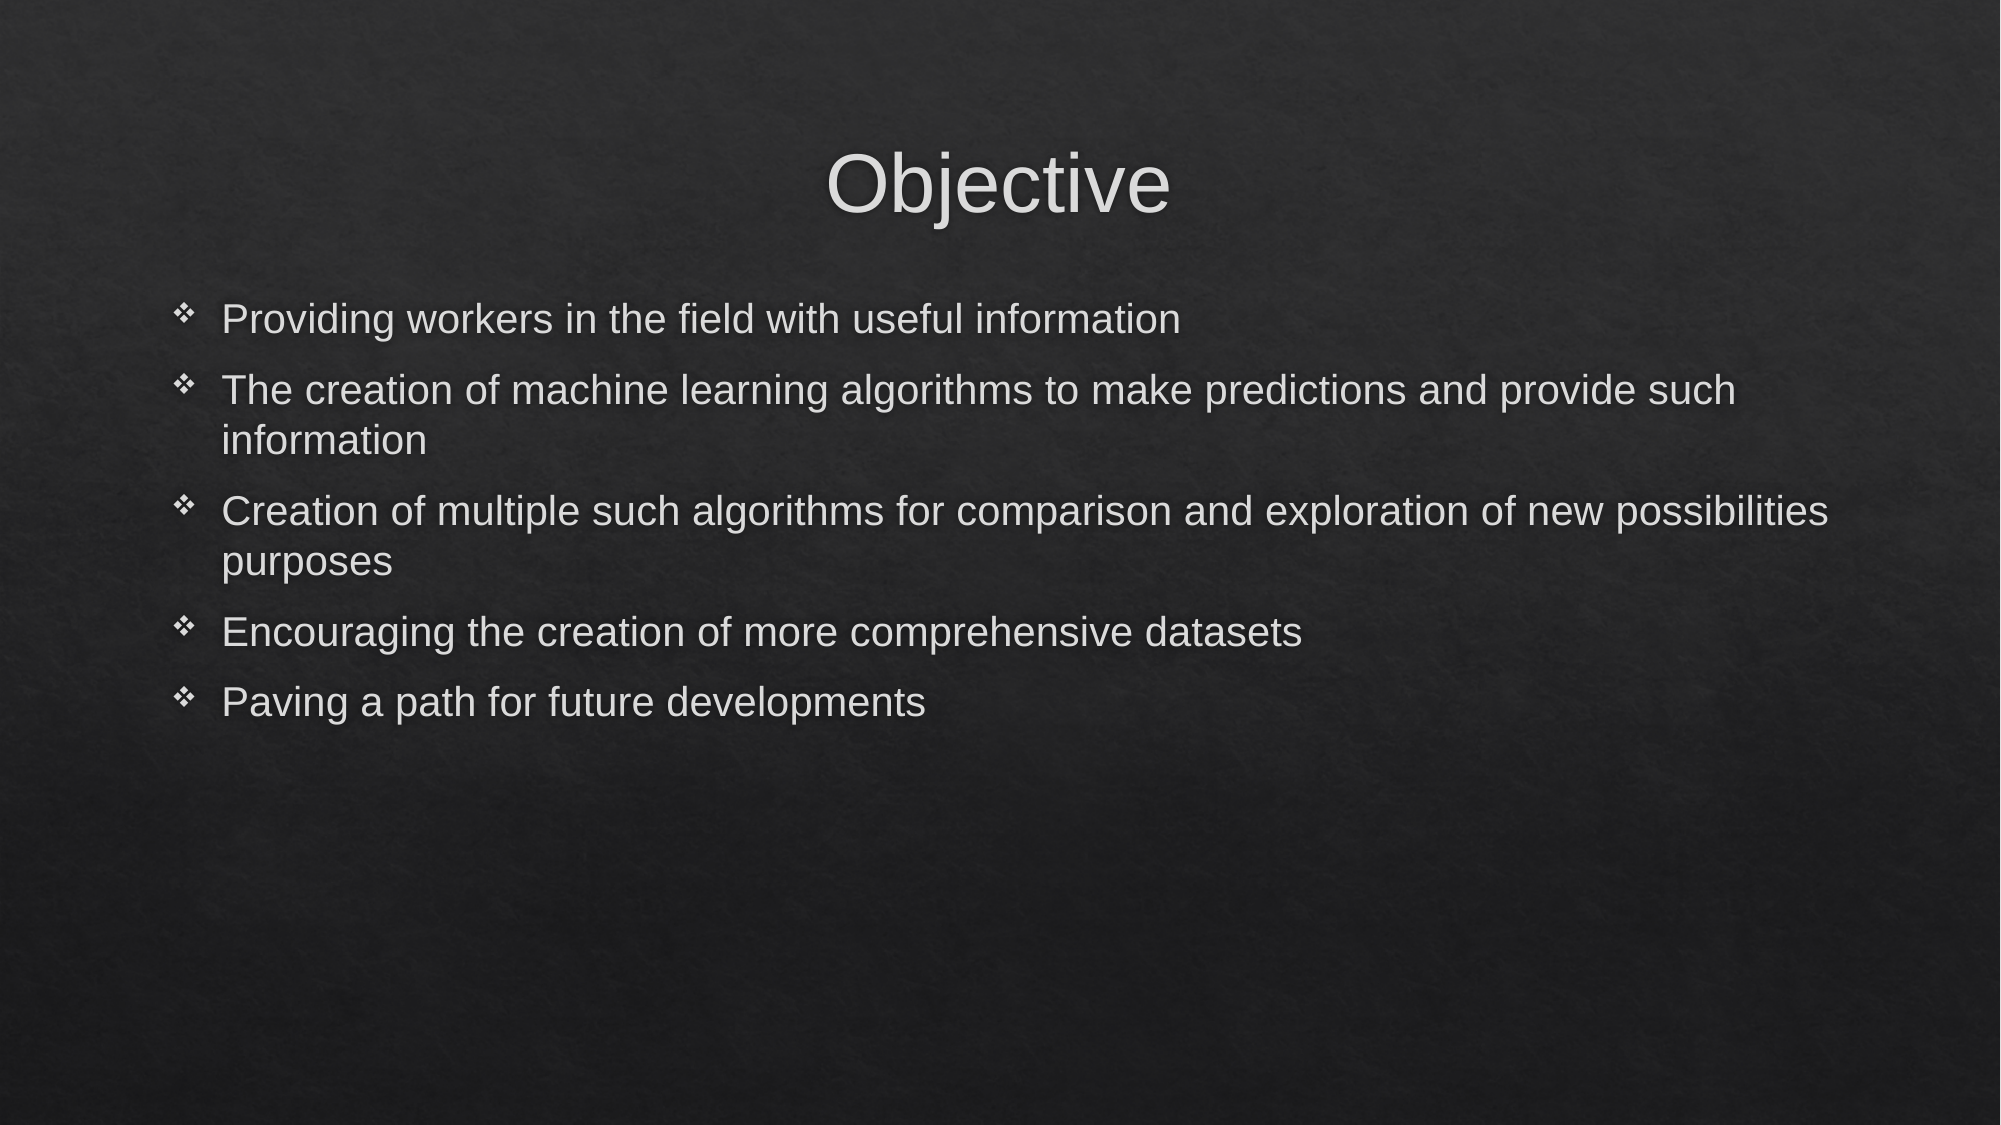

# Objective
Providing workers in the field with useful information
The creation of machine learning algorithms to make predictions and provide such information
Creation of multiple such algorithms for comparison and exploration of new possibilities purposes
Encouraging the creation of more comprehensive datasets
Paving a path for future developments